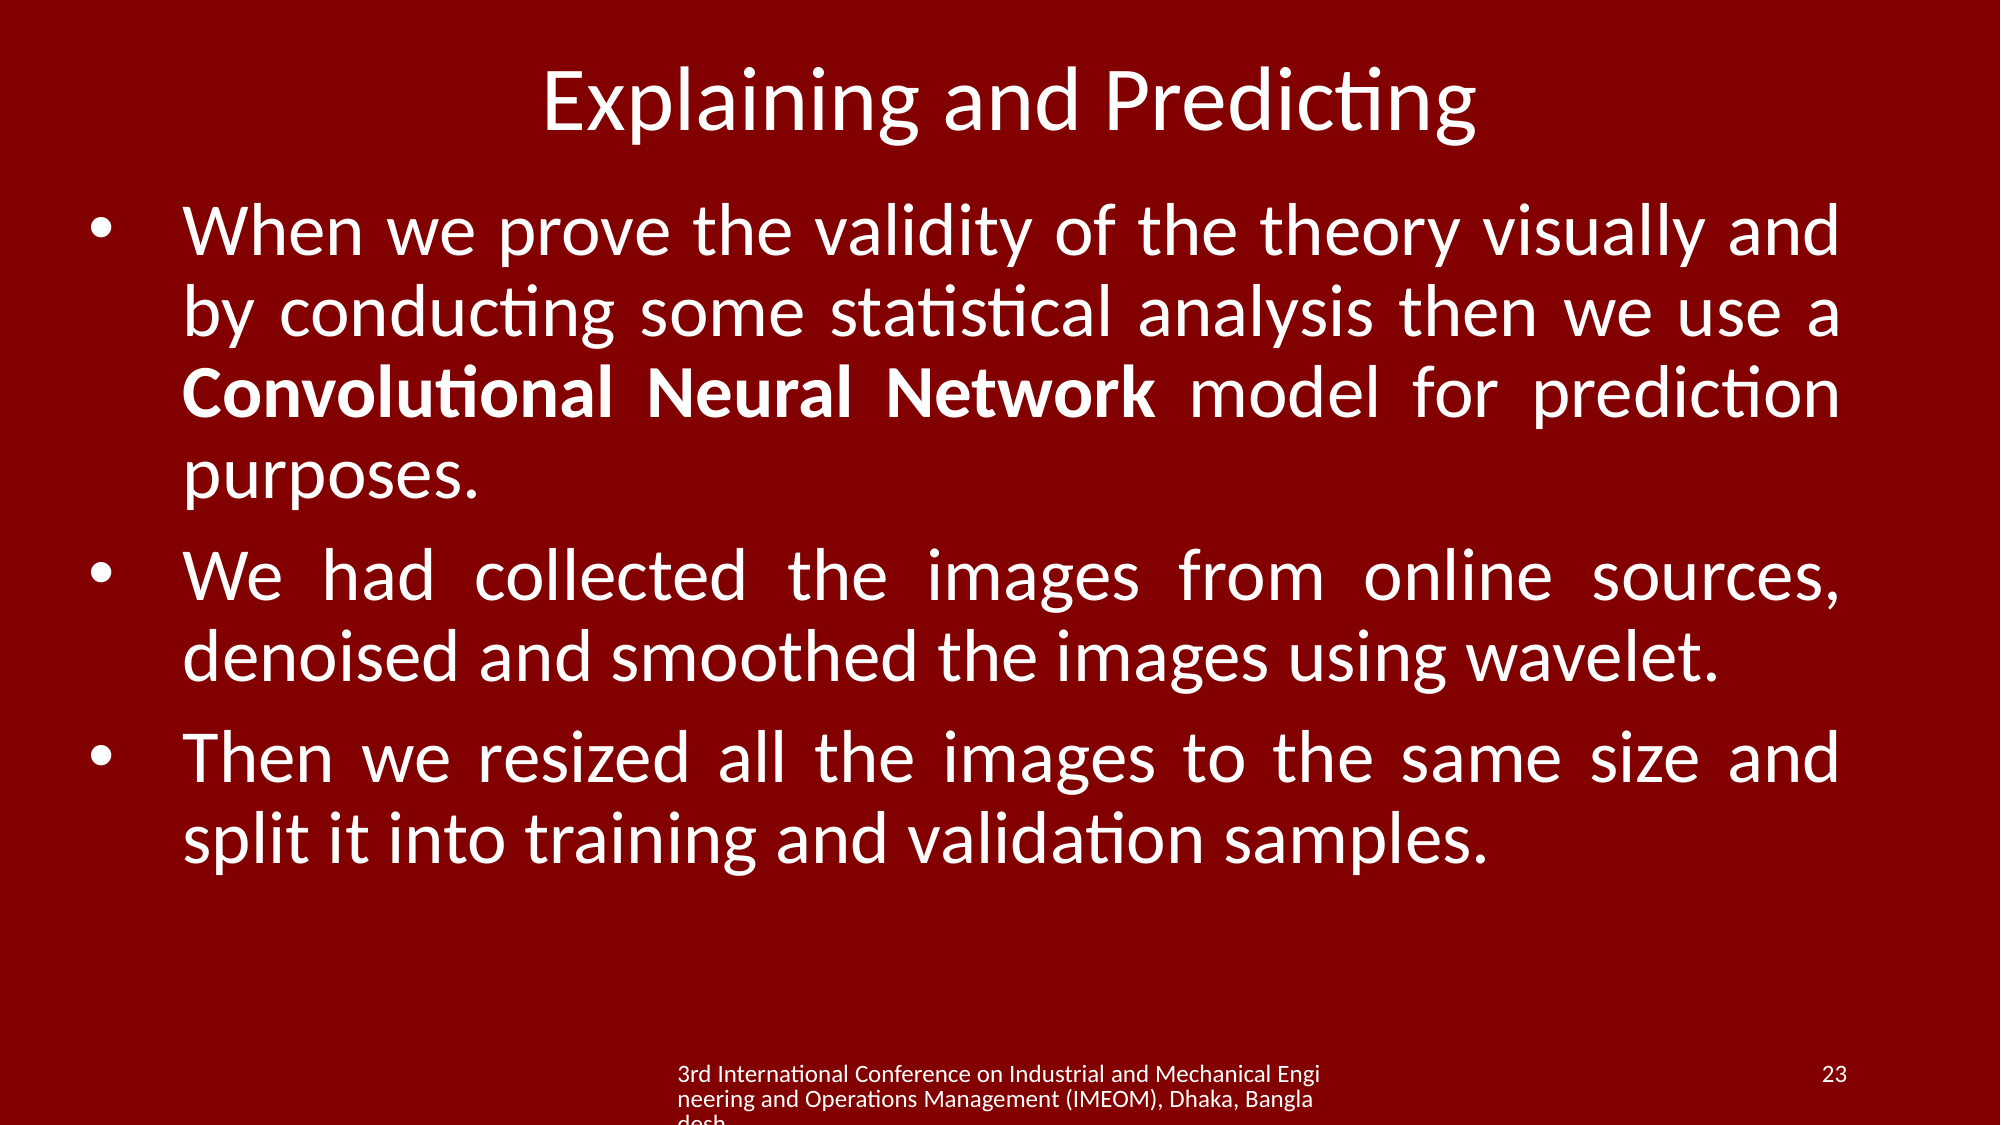

# Explaining and Predicting
When we prove the validity of the theory visually and by conducting some statistical analysis then we use a Convolutional Neural Network model for prediction purposes.
We had collected the images from online sources, denoised and smoothed the images using wavelet.
Then we resized all the images to the same size and split it into training and validation samples.

3rd International Conference on Industrial and Mechanical Engineering and Operations Management (IMEOM), Dhaka, Bangladesh
23